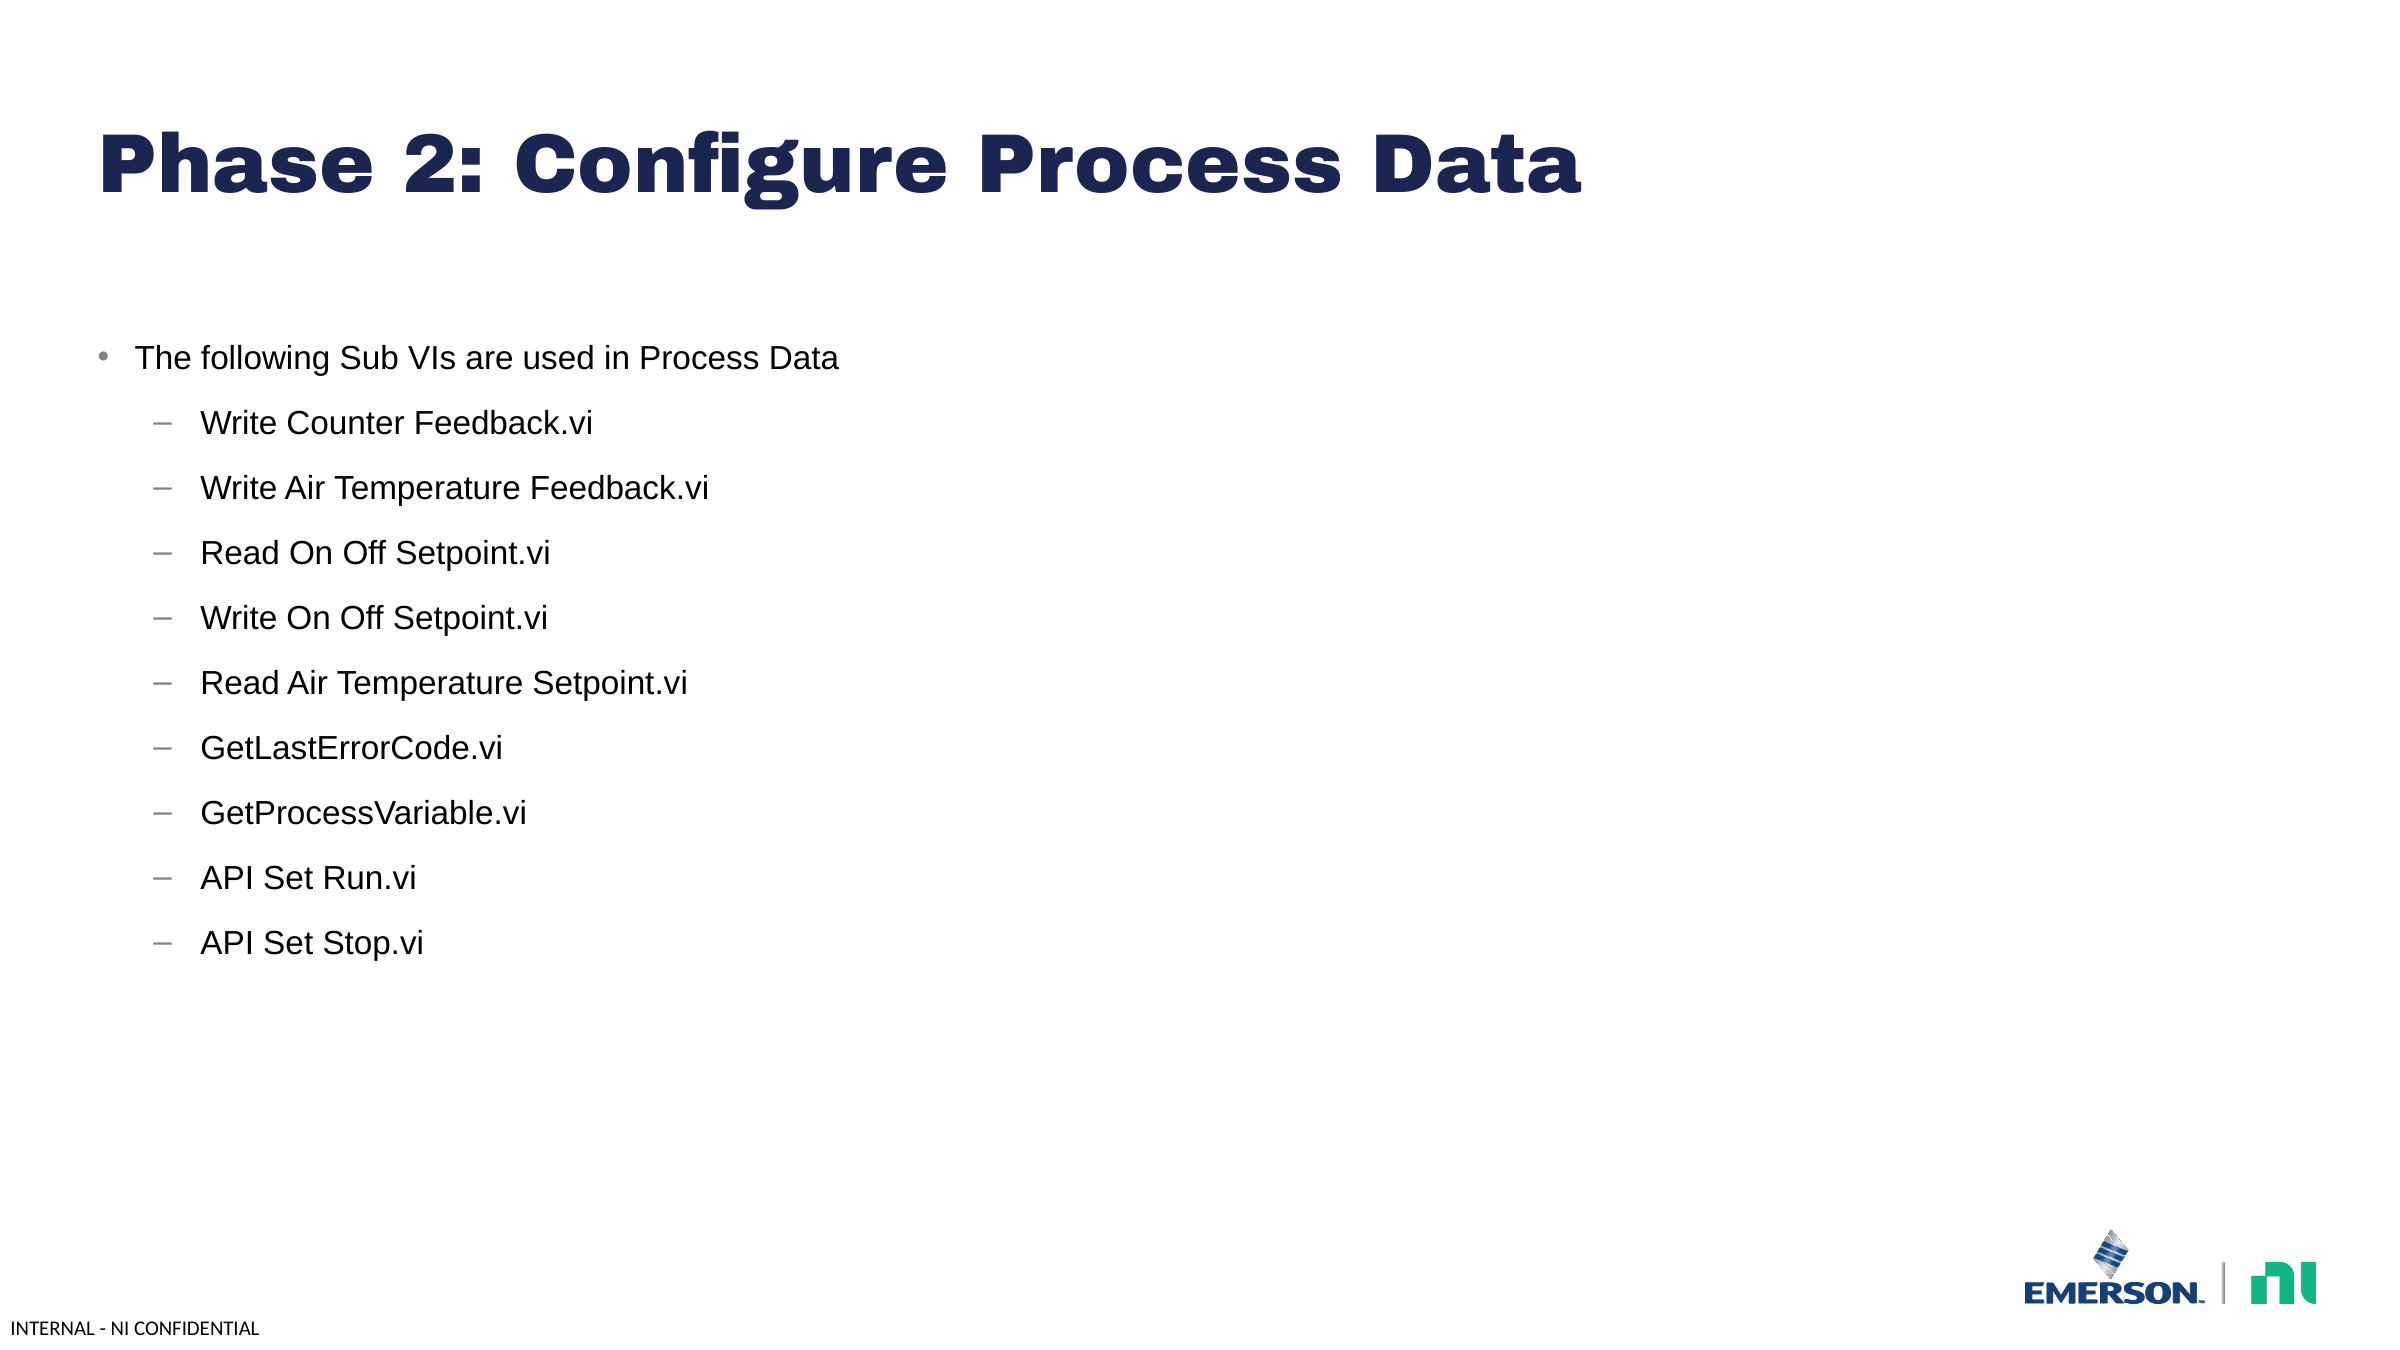

# Phase 2: Configure Process Data
The following Sub VIs are used in Process Data
Write Counter Feedback.vi
Write Air Temperature Feedback.vi
Read On Off Setpoint.vi
Write On Off Setpoint.vi
Read Air Temperature Setpoint.vi
GetLastErrorCode.vi
GetProcessVariable.vi
API Set Run.vi
API Set Stop.vi